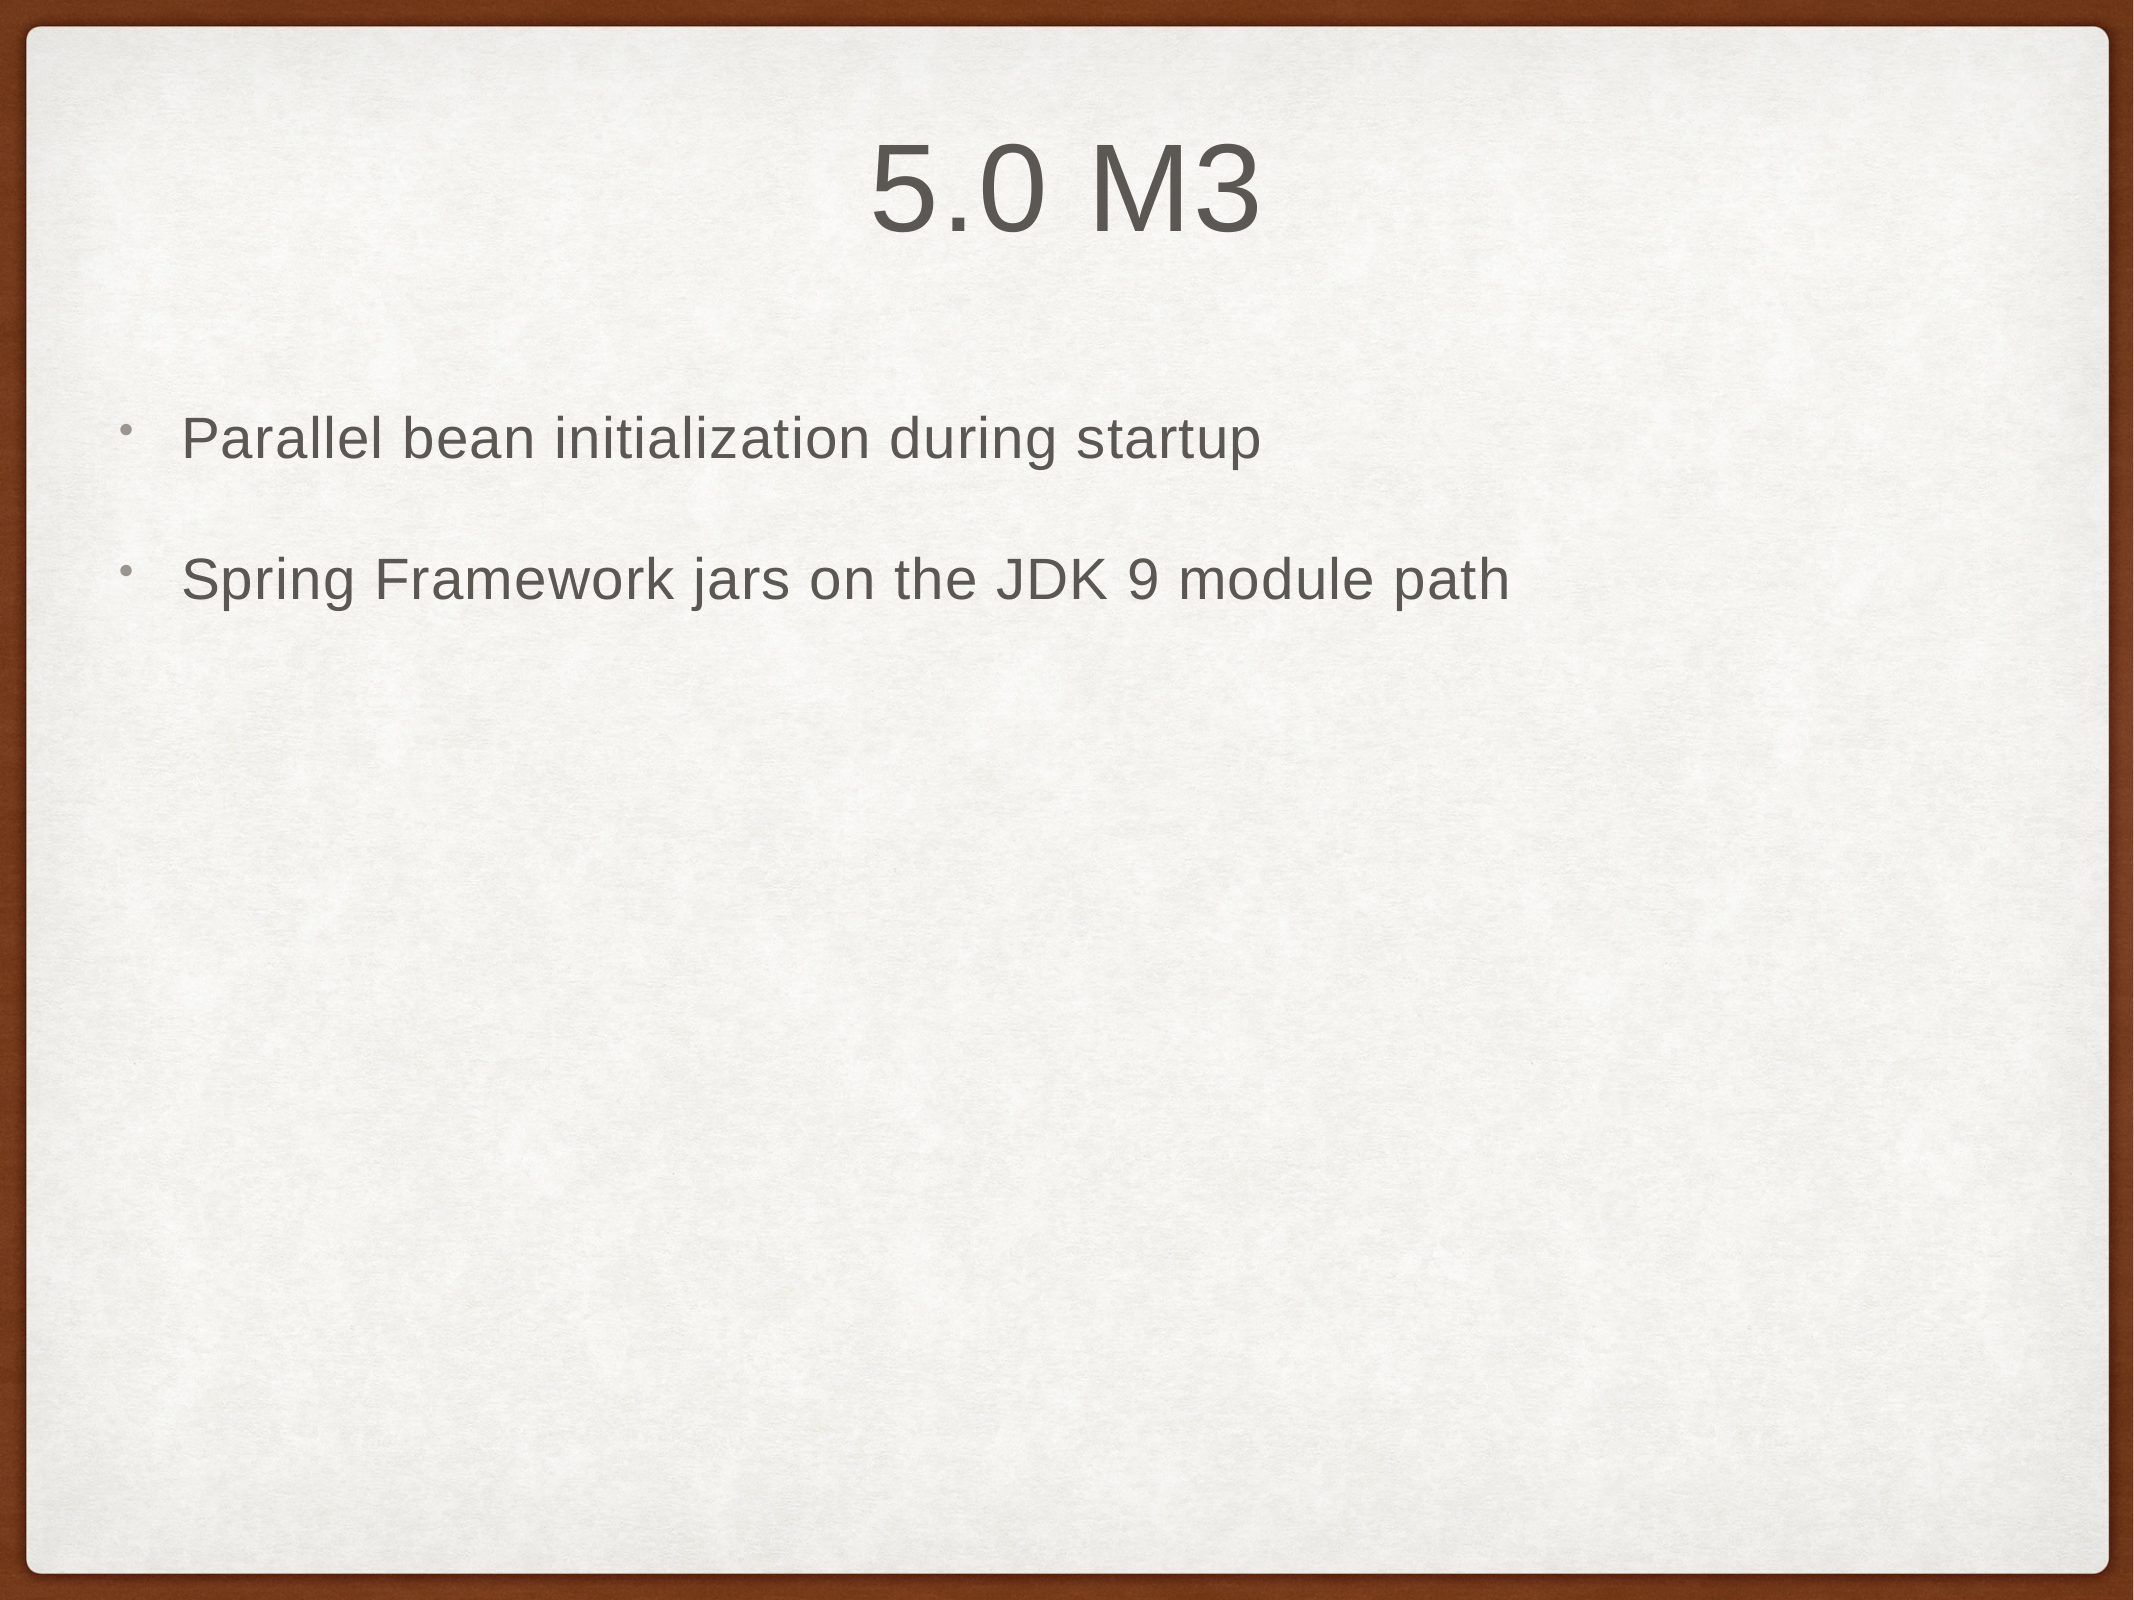

# 5.0 m3
Parallel bean initialization during startup
Spring Framework jars on the JDK 9 module path